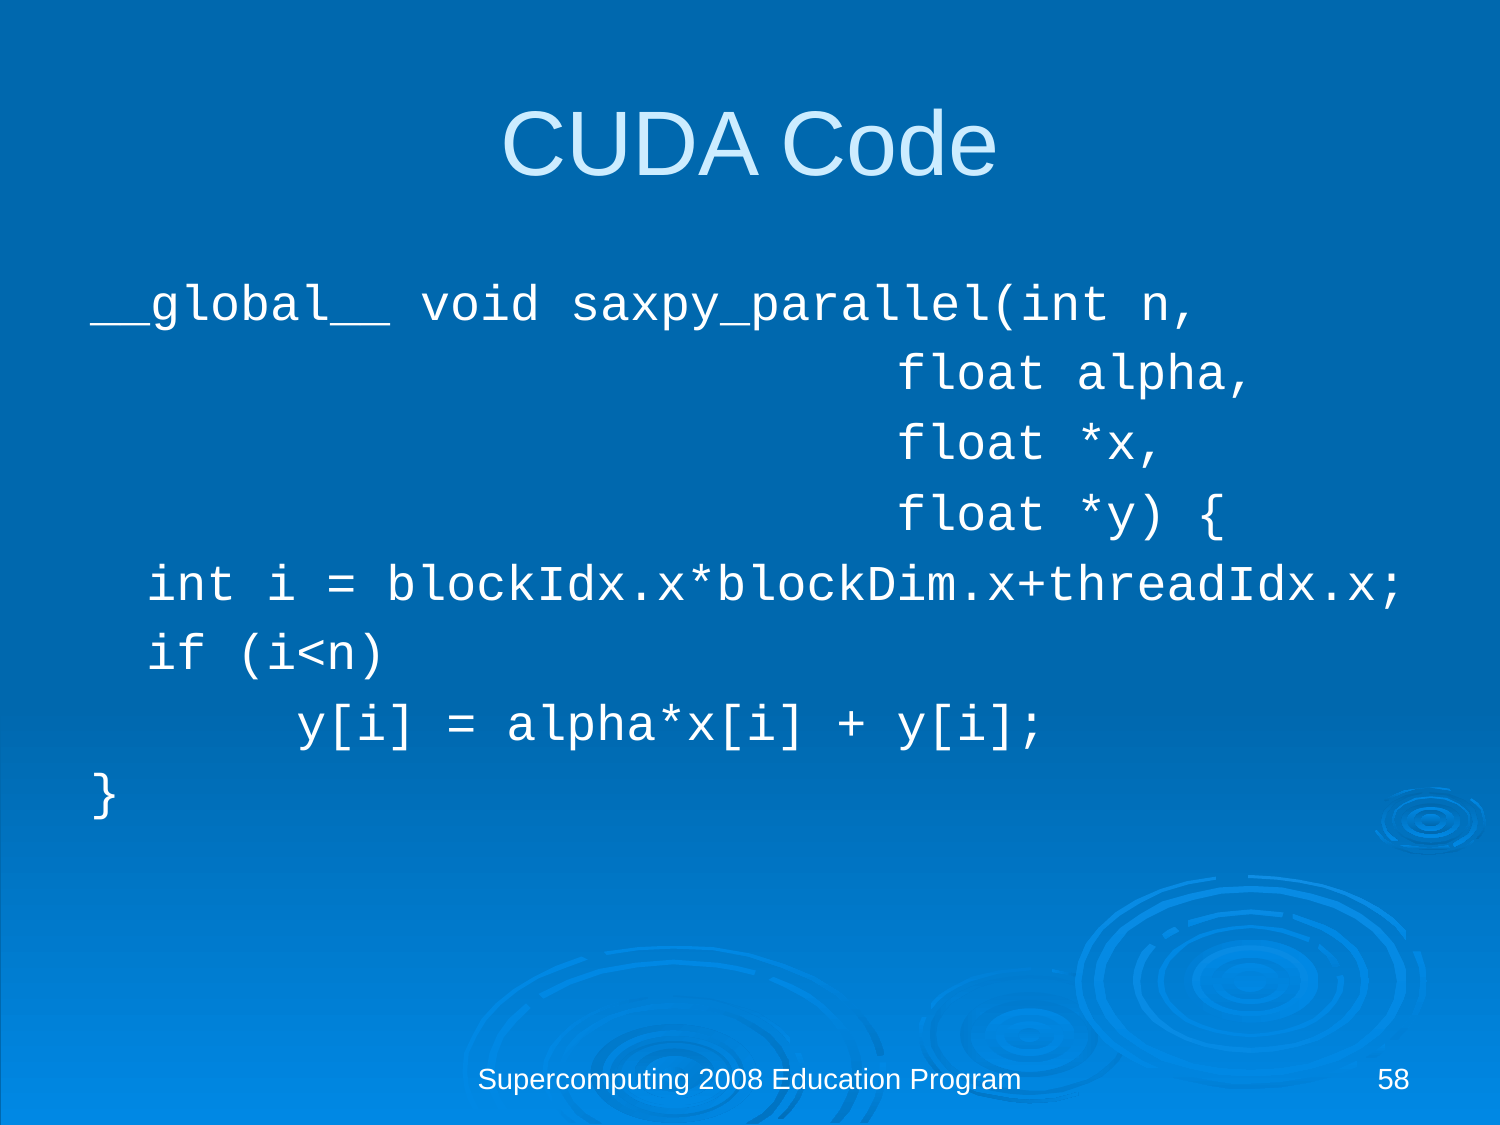

CUDA Code
__global__ void saxpy_parallel(int n,
						float alpha,
						float *x,
						float *y) {
	int i = blockIdx.x*blockDim.x+threadIdx.x;
	if (i<n)
		y[i] = alpha*x[i] + y[i];
}
Supercomputing 2008 Education Program
58